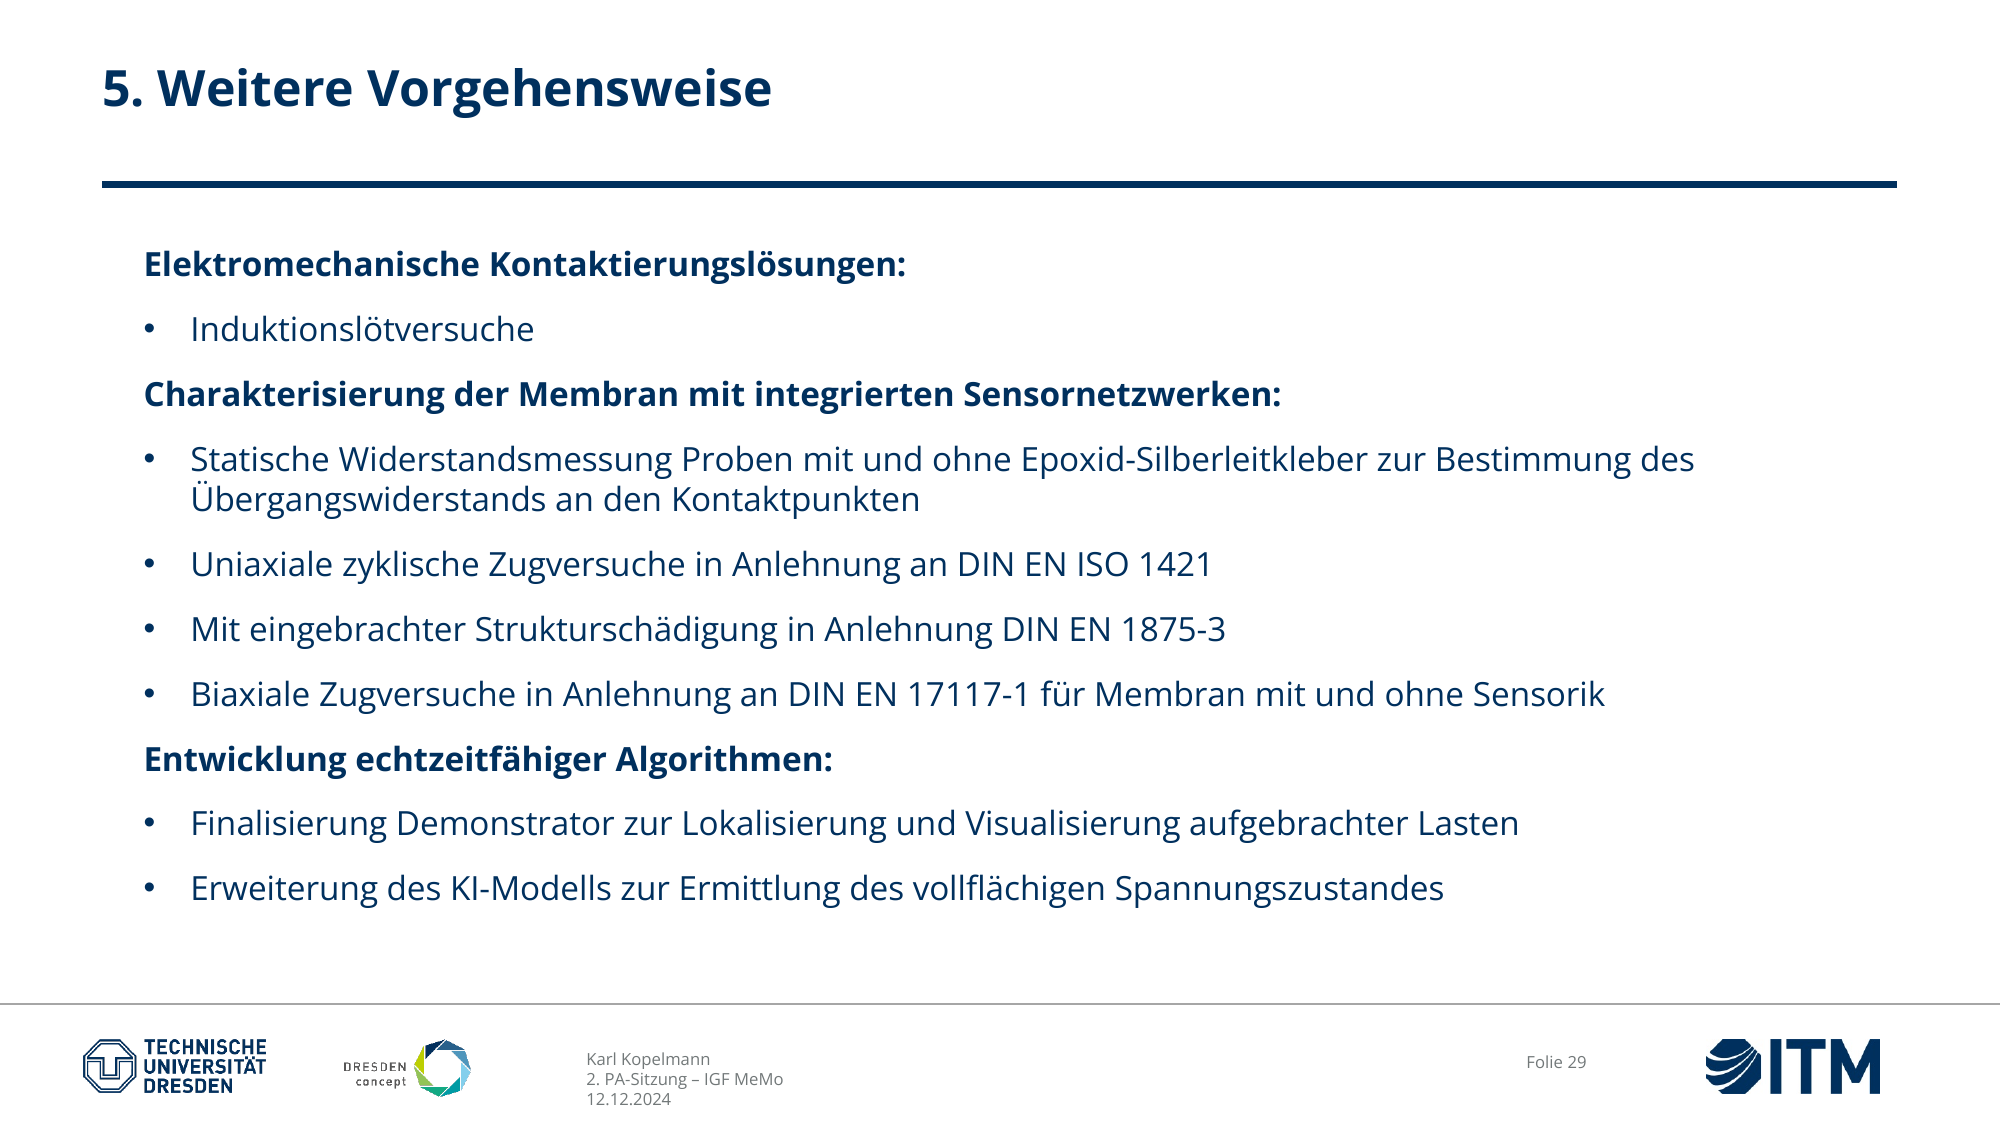

# 5. Weitere Vorgehensweise
Elektromechanische Kontaktierungslösungen:
Induktionslötversuche
Charakterisierung der Membran mit integrierten Sensornetzwerken:
Statische Widerstandsmessung Proben mit und ohne Epoxid-Silberleitkleber zur Bestimmung des Übergangswiderstands an den Kontaktpunkten
Uniaxiale zyklische Zugversuche in Anlehnung an DIN EN ISO 1421
Mit eingebrachter Strukturschädigung in Anlehnung DIN EN 1875-3
Biaxiale Zugversuche in Anlehnung an DIN EN 17117-1 für Membran mit und ohne Sensorik
Entwicklung echtzeitfähiger Algorithmen:
Finalisierung Demonstrator zur Lokalisierung und Visualisierung aufgebrachter Lasten
Erweiterung des KI-Modells zur Ermittlung des vollflächigen Spannungszustandes